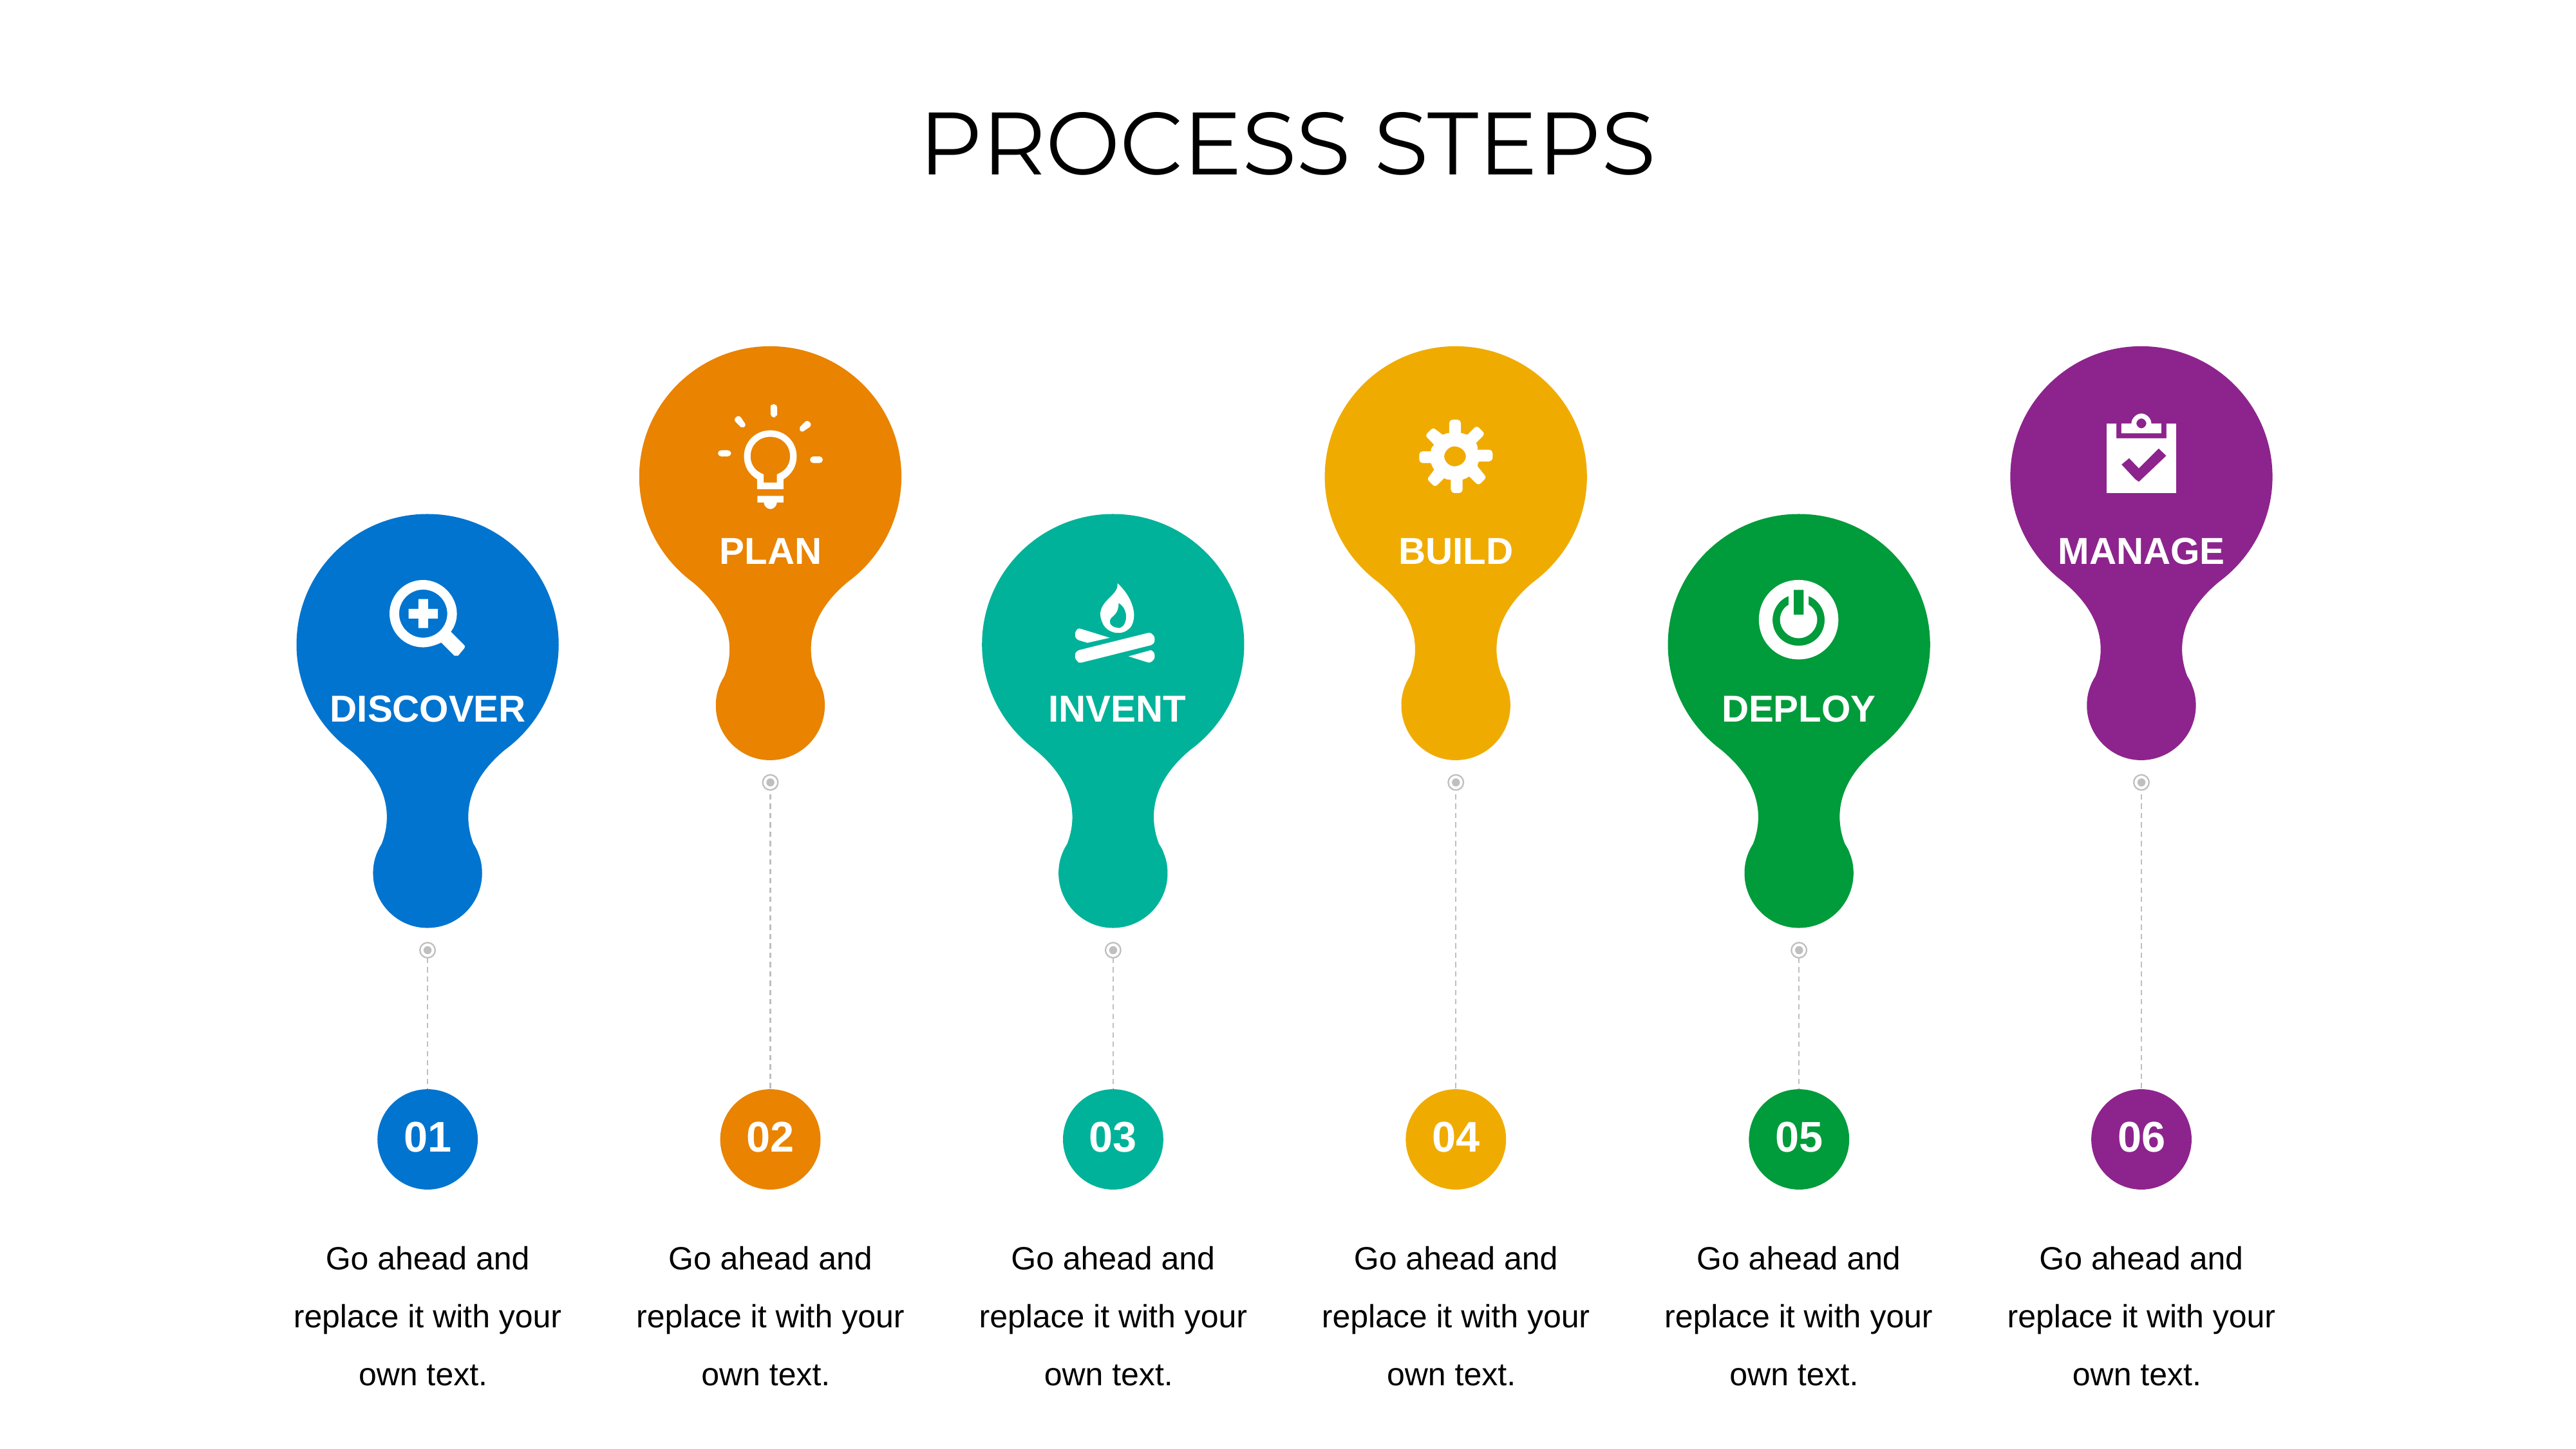

# PROCESS STEPS

PLAN
BUILD
MANAGE

DISCOVER
INVENT
DEPLOY

01

02

03

04

05

06
Go ahead and replace it with your own text.
Go ahead and replace it with your own text.
Go ahead and replace it with your own text.
Go ahead and replace it with your own text.
Go ahead and replace it with your own text.
Go ahead and replace it with your own text.